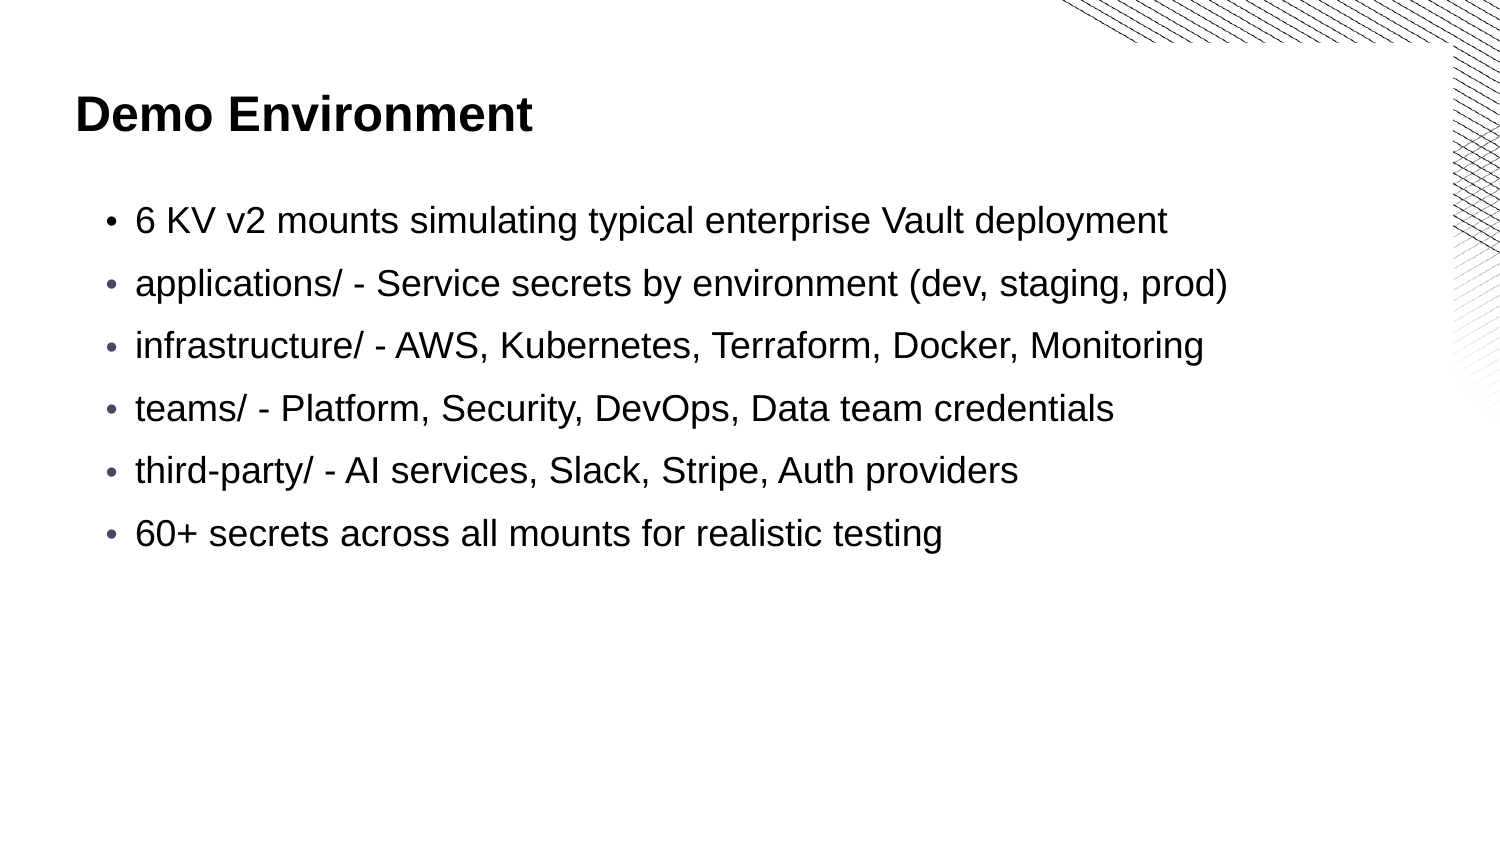

Demo Environment
6 KV v2 mounts simulating typical enterprise Vault deployment
applications/ - Service secrets by environment (dev, staging, prod)
infrastructure/ - AWS, Kubernetes, Terraform, Docker, Monitoring
teams/ - Platform, Security, DevOps, Data team credentials
third-party/ - AI services, Slack, Stripe, Auth providers
60+ secrets across all mounts for realistic testing